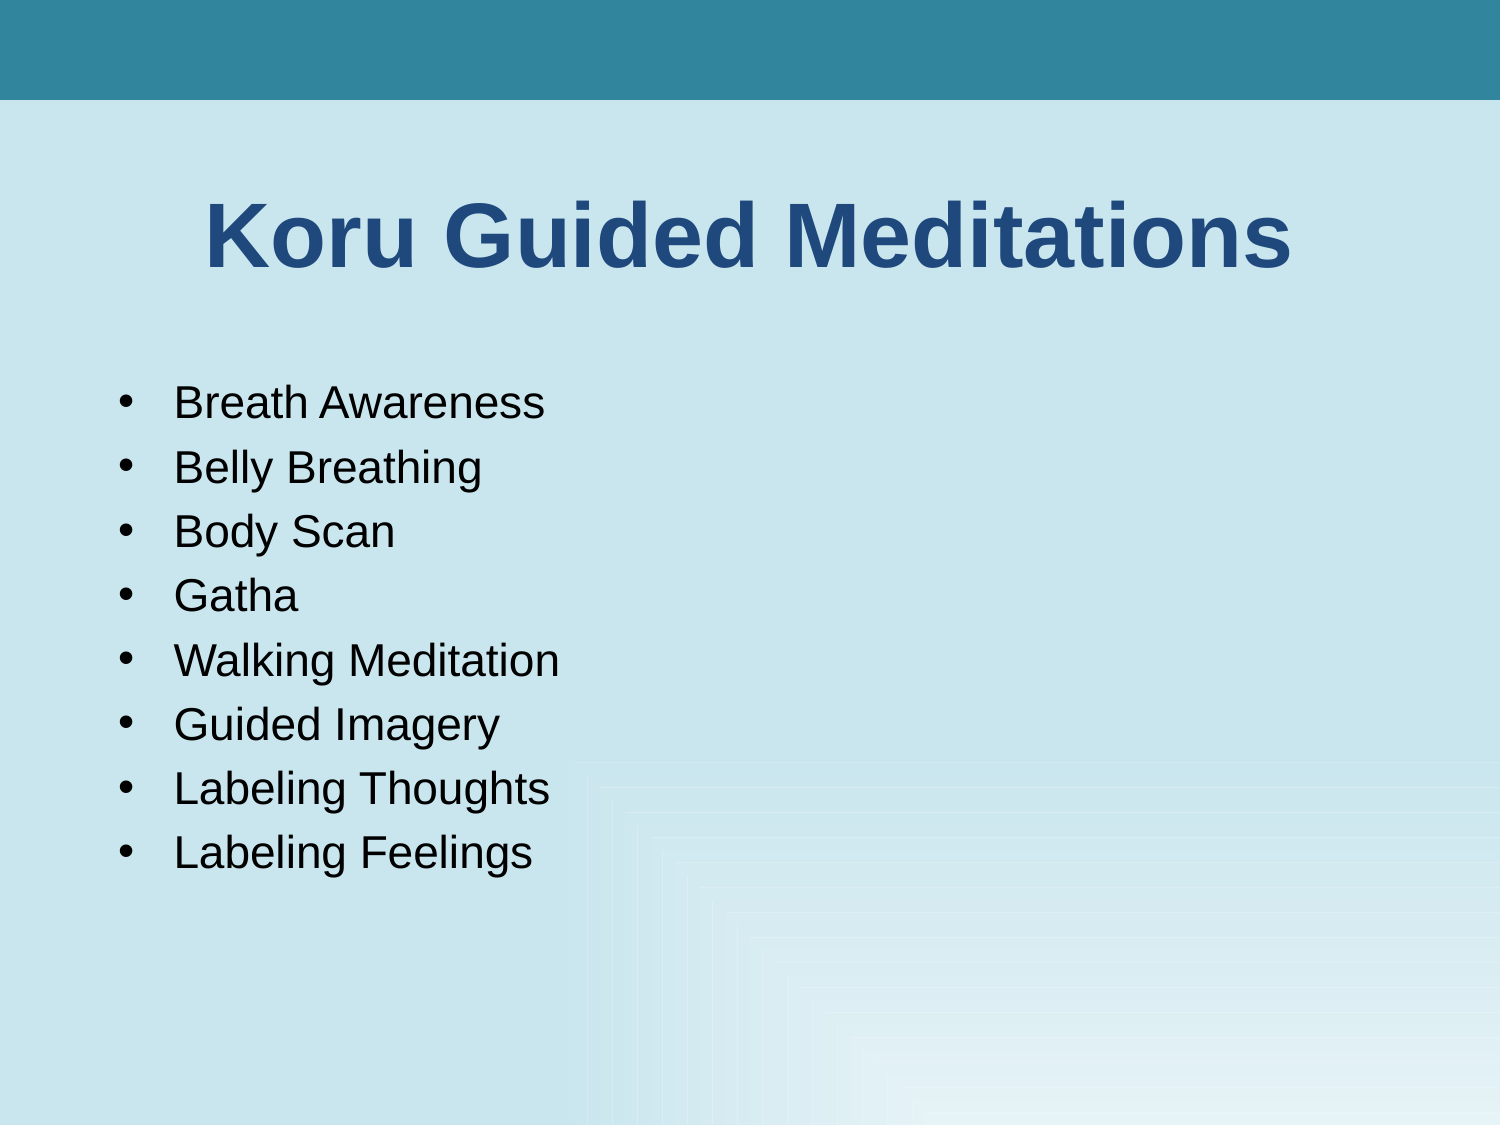

# Koru Guided Meditations
Breath Awareness
Belly Breathing
Body Scan
Gatha
Walking Meditation
Guided Imagery
Labeling Thoughts
Labeling Feelings